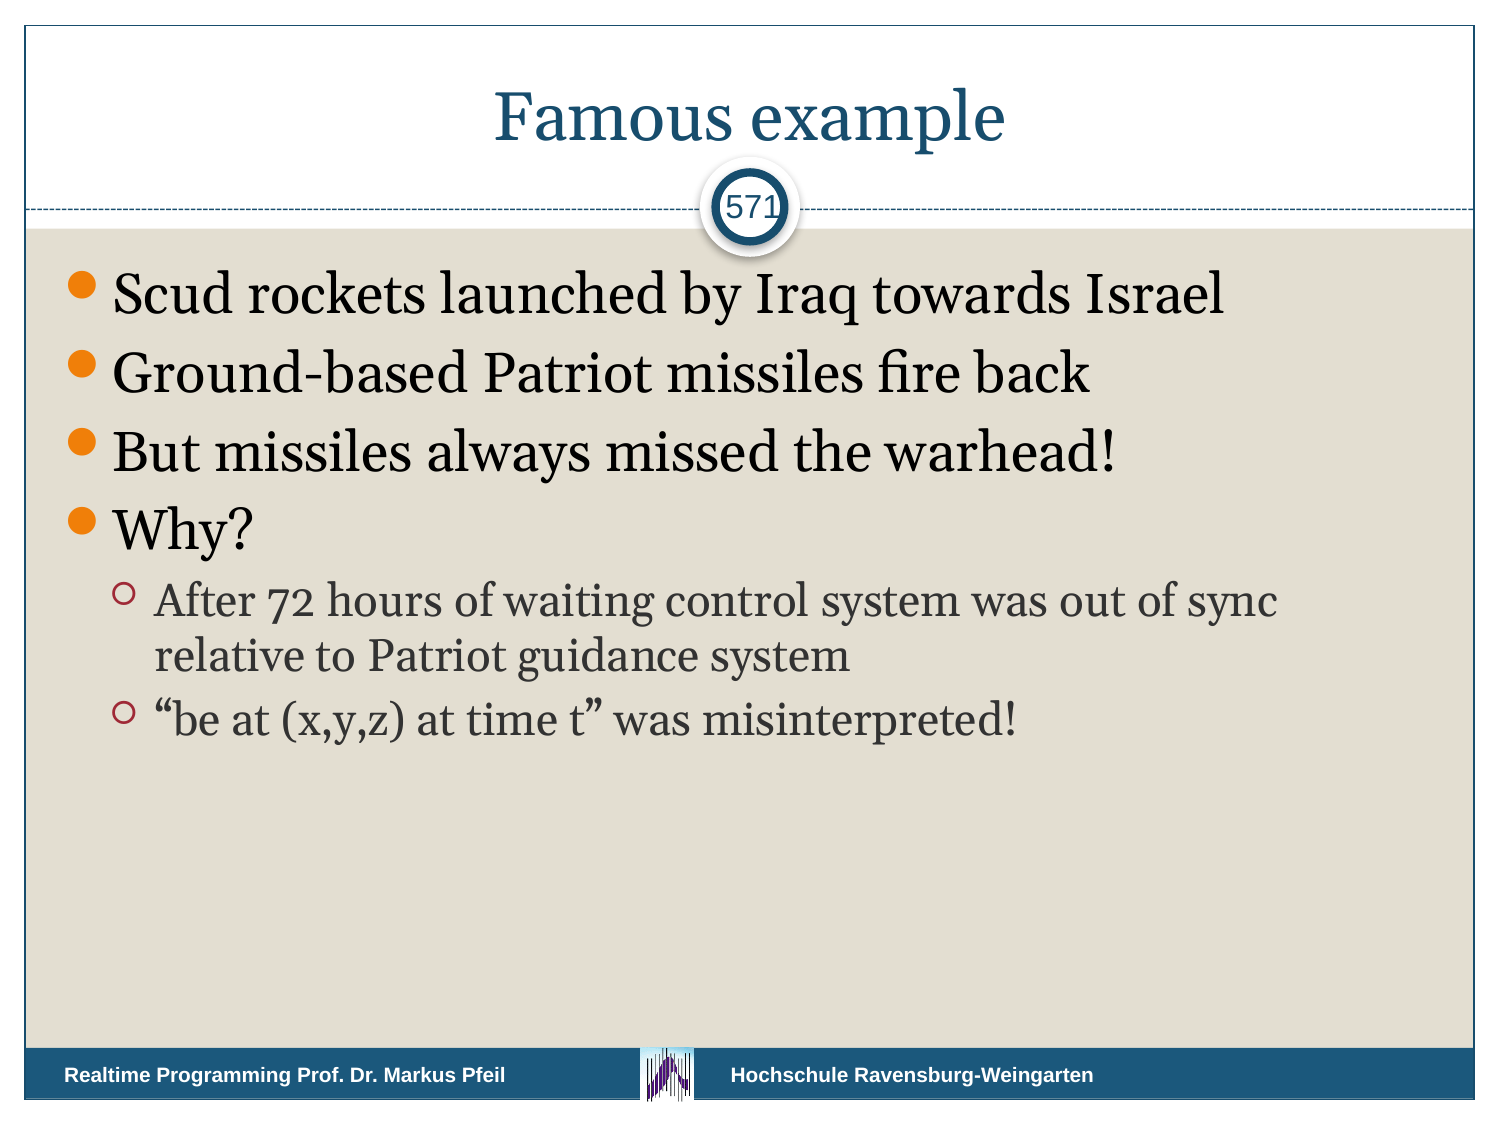

# Famous example
571
Scud rockets launched by Iraq towards Israel
Ground-based Patriot missiles fire back
But missiles always missed the warhead!
Why?
After 72 hours of waiting control system was out of sync relative to Patriot guidance system
“be at (x,y,z) at time t” was misinterpreted!
Realtime Programming Prof. Dr. Markus Pfeil